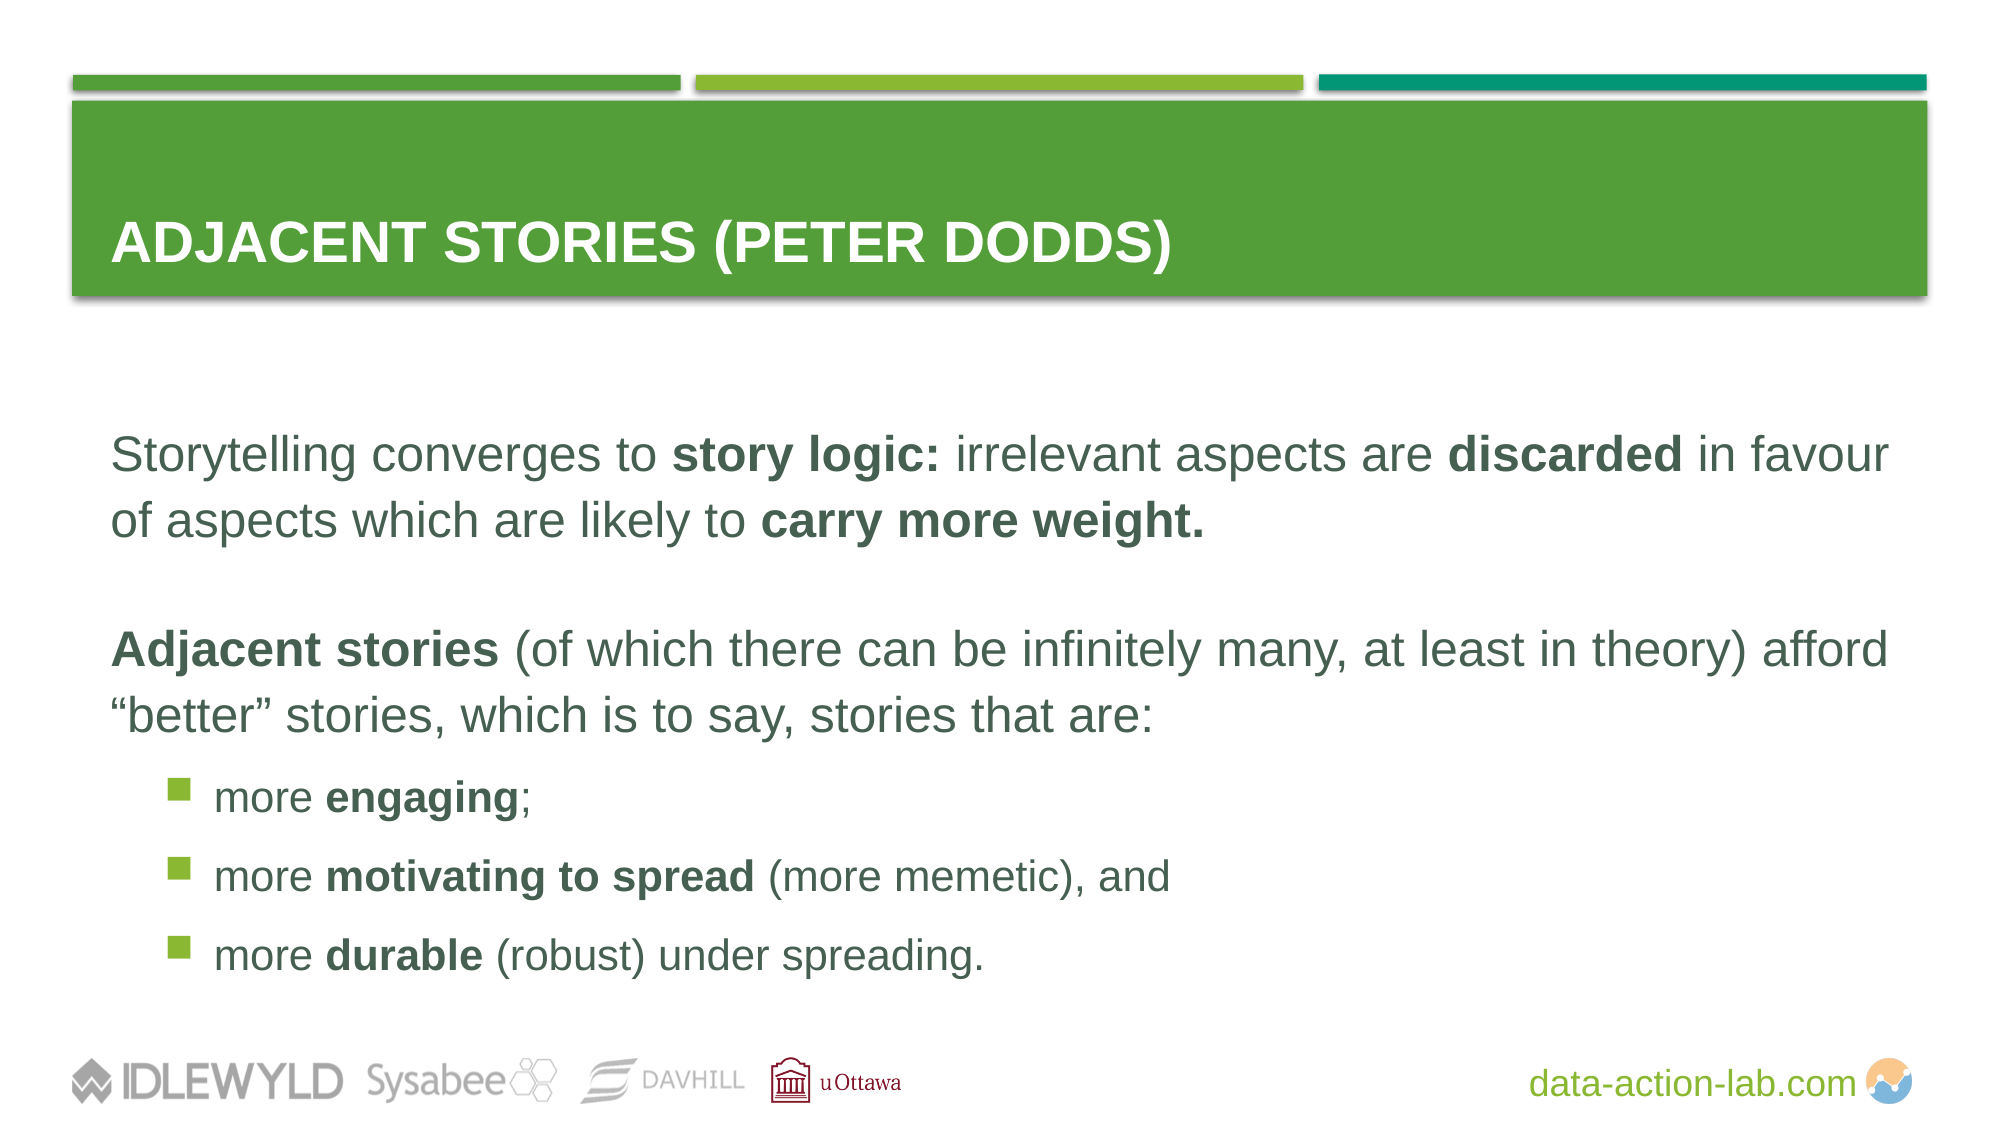

# ADJACENT STORIES (Peter Dodds)
Storytelling converges to story logic: irrelevant aspects are discarded in favour of aspects which are likely to carry more weight.
Adjacent stories (of which there can be infinitely many, at least in theory) afford “better” stories, which is to say, stories that are:
more engaging;
more motivating to spread (more memetic), and
more durable (robust) under spreading.